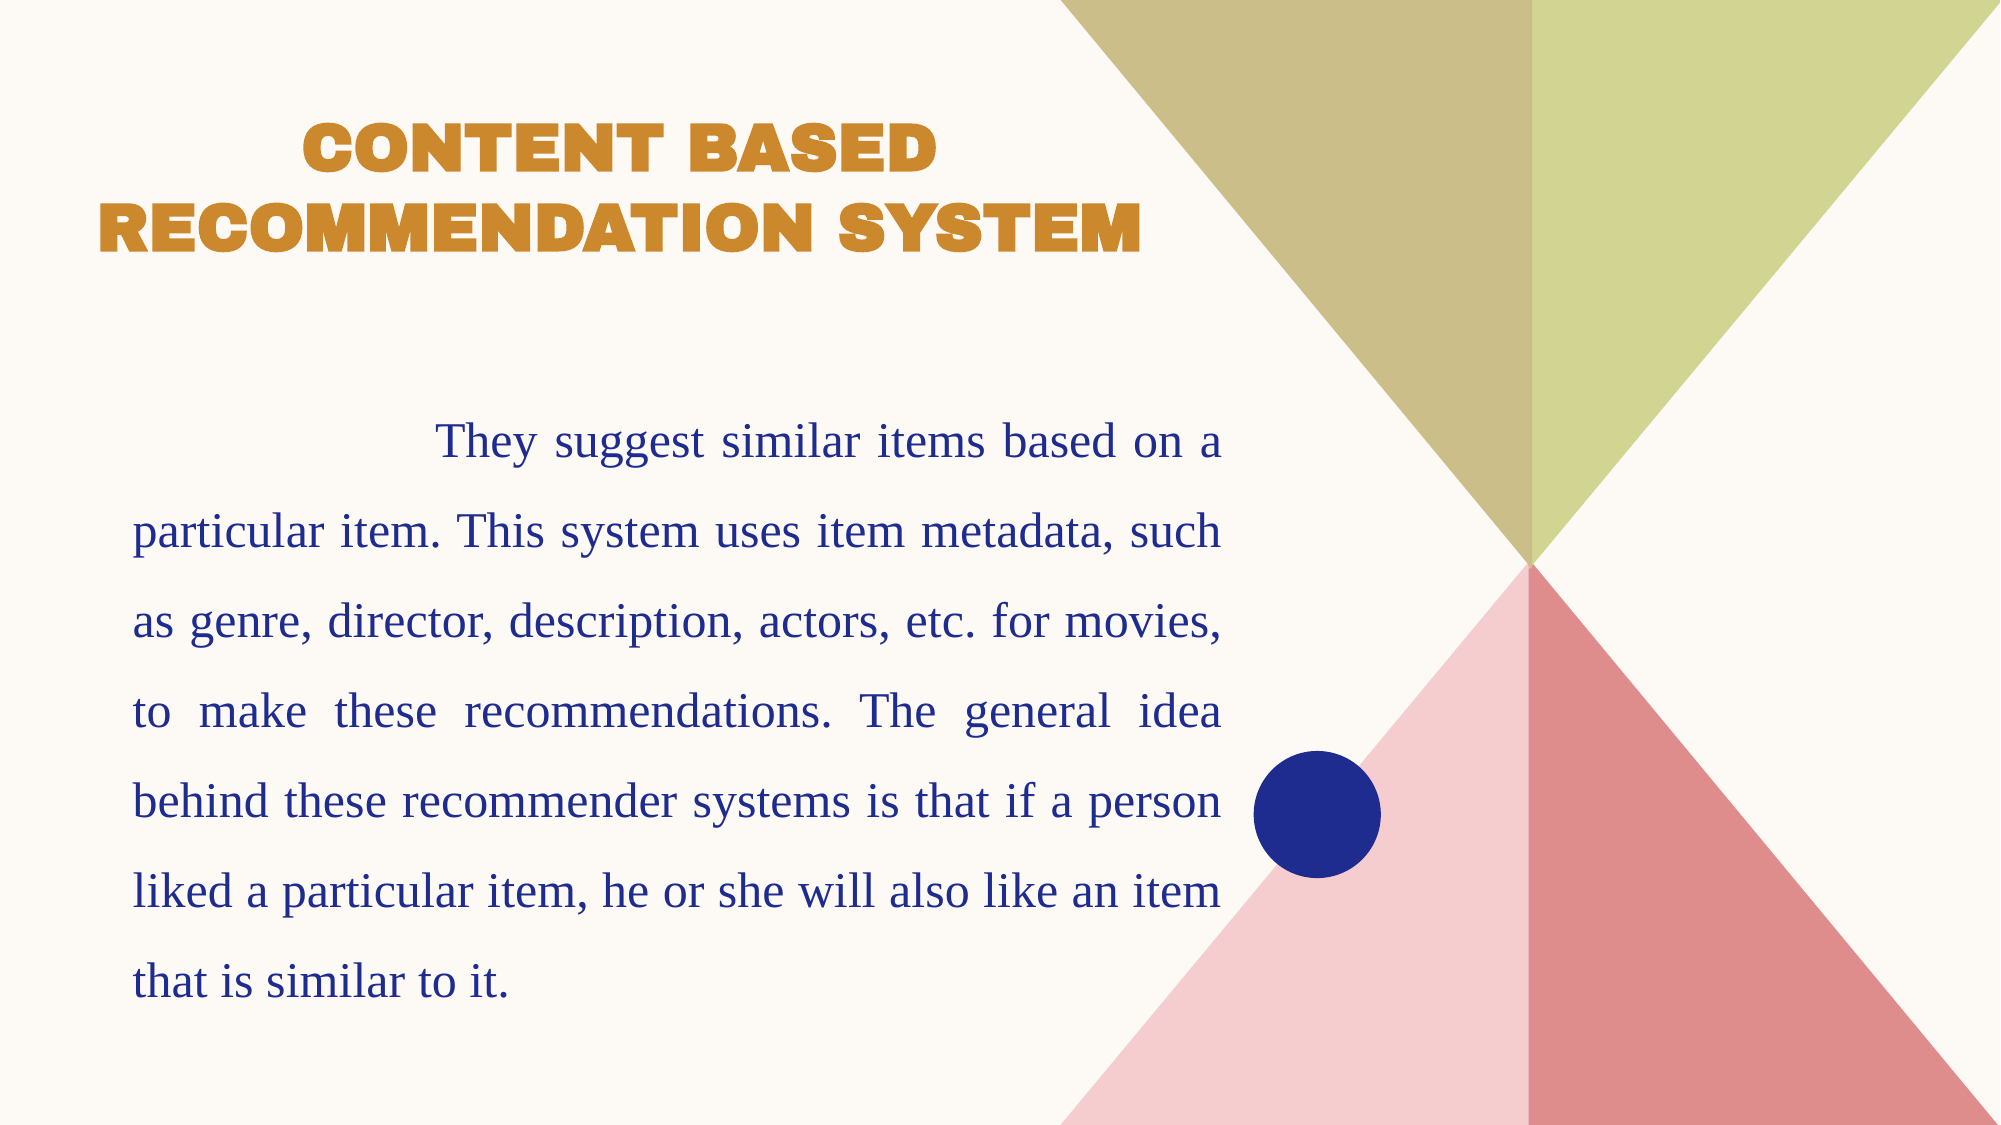

# CONTENT BASED RECOMMENDATION SYSTEM
                  They suggest similar items based on a particular item. This system uses item metadata, such as genre, director, description, actors, etc. for movies, to make these recommendations. The general idea behind these recommender systems is that if a person liked a particular item, he or she will also like an item that is similar to it.